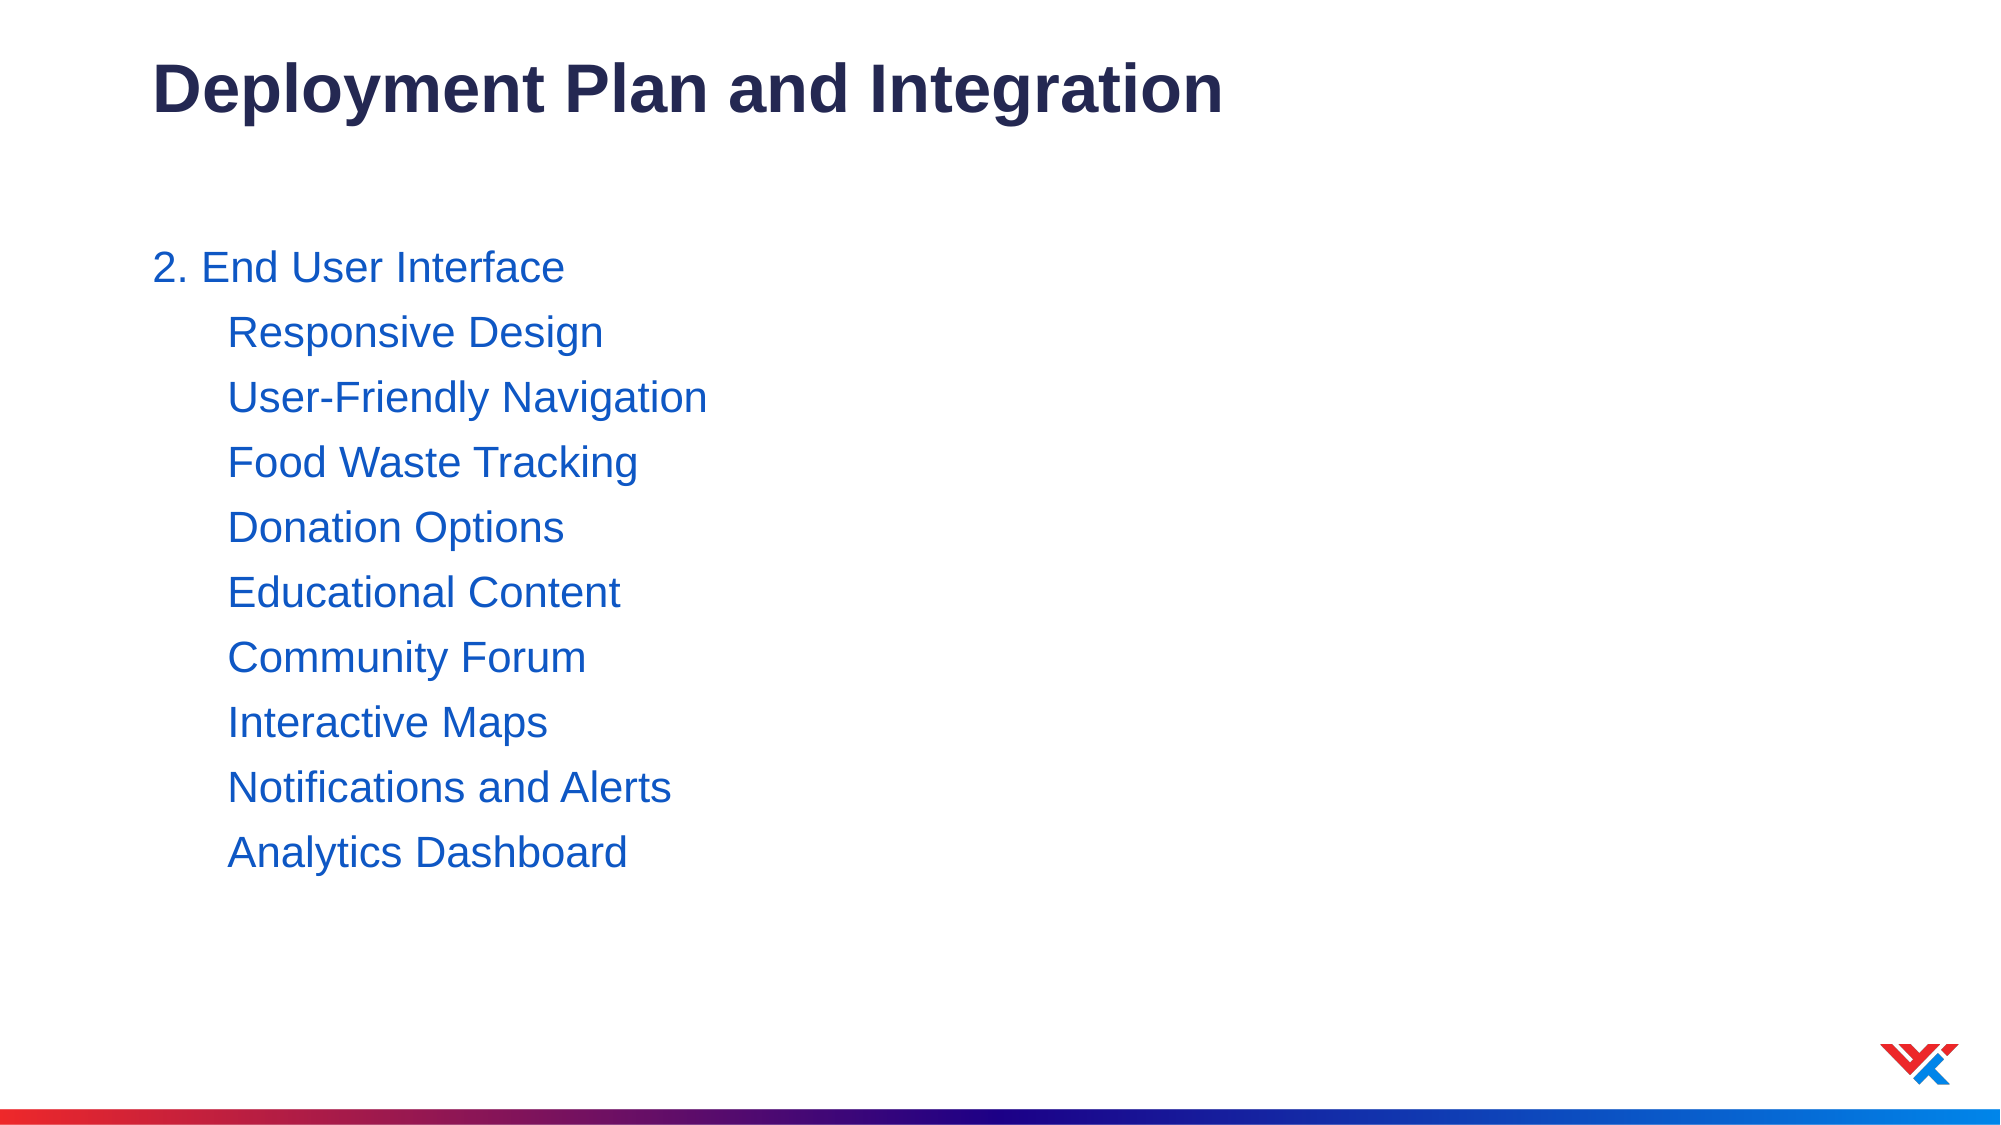

# Deployment Plan and Integration

2. End User Interface
Responsive Design
User-Friendly Navigation
Food Waste Tracking
Donation Options
Educational Content
Community Forum
Interactive Maps
Notifications and Alerts
Analytics Dashboard